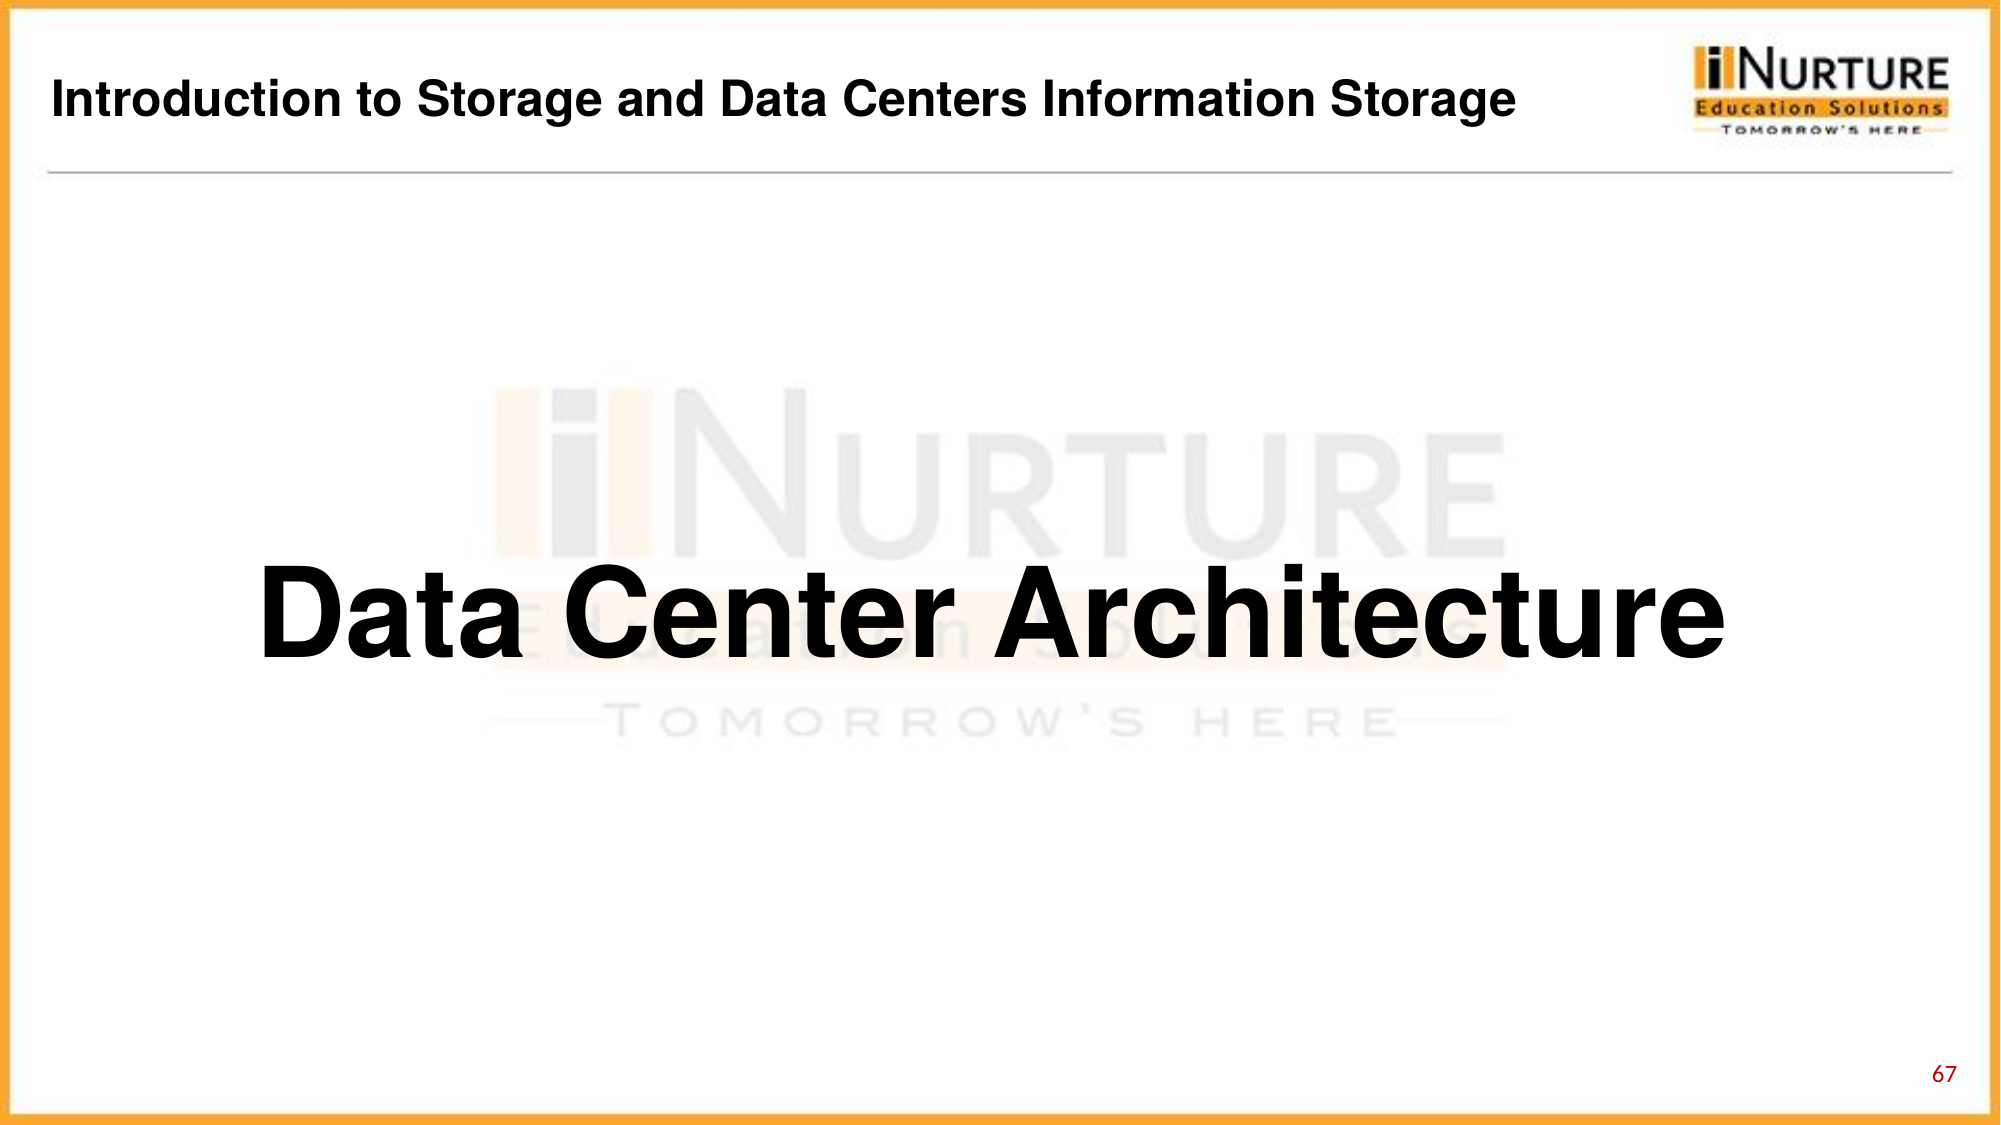

Introduction to Storage and Data Centers Information Storage
Data Center Architecture
67